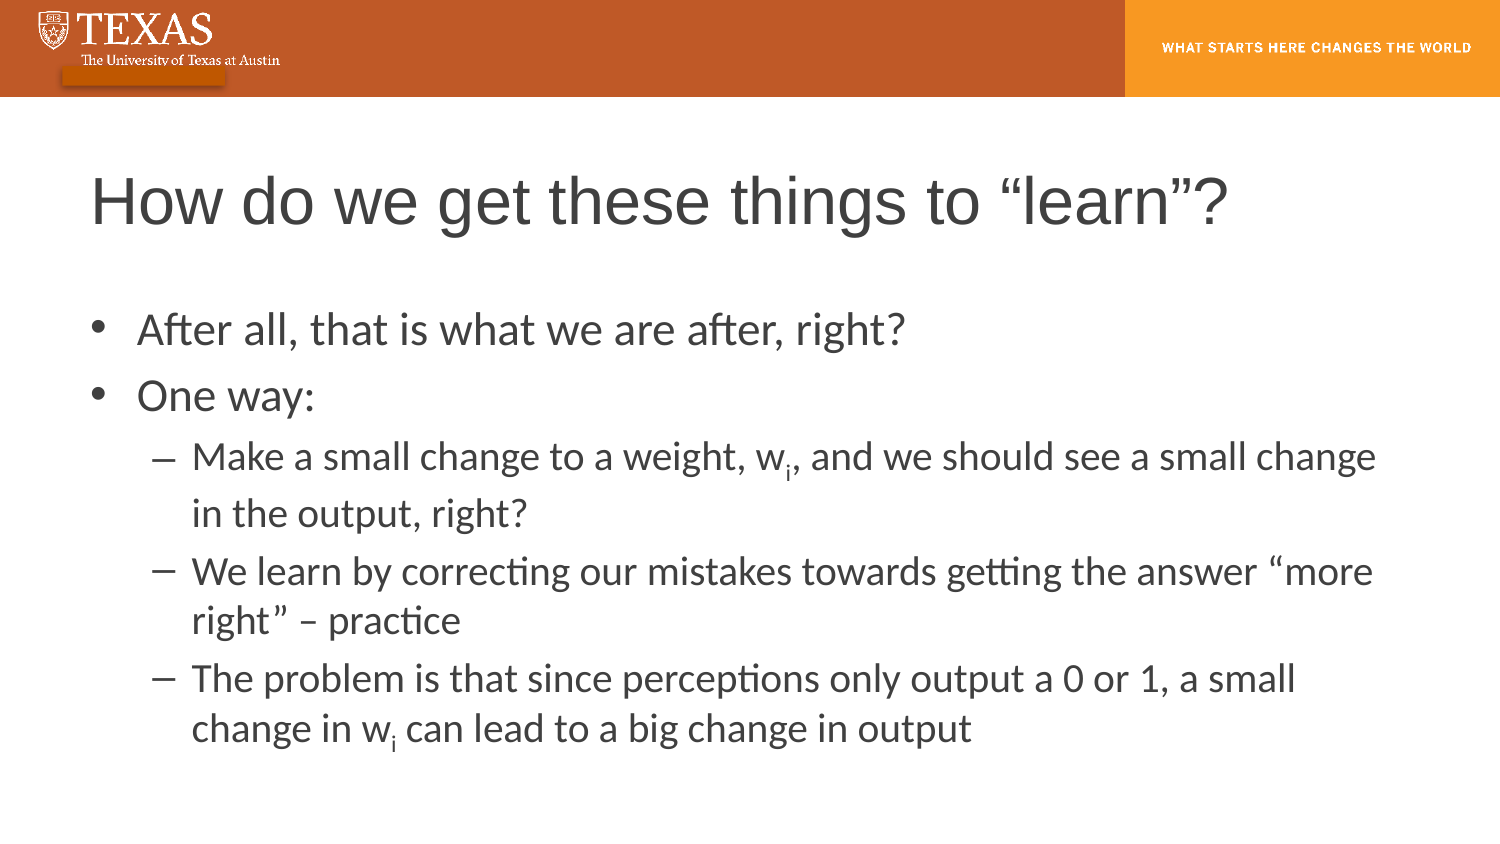

# How do we get these things to “learn”?
After all, that is what we are after, right?
One way:
Make a small change to a weight, wi, and we should see a small change in the output, right?
We learn by correcting our mistakes towards getting the answer “more right” – practice
The problem is that since perceptions only output a 0 or 1, a small change in wi can lead to a big change in output